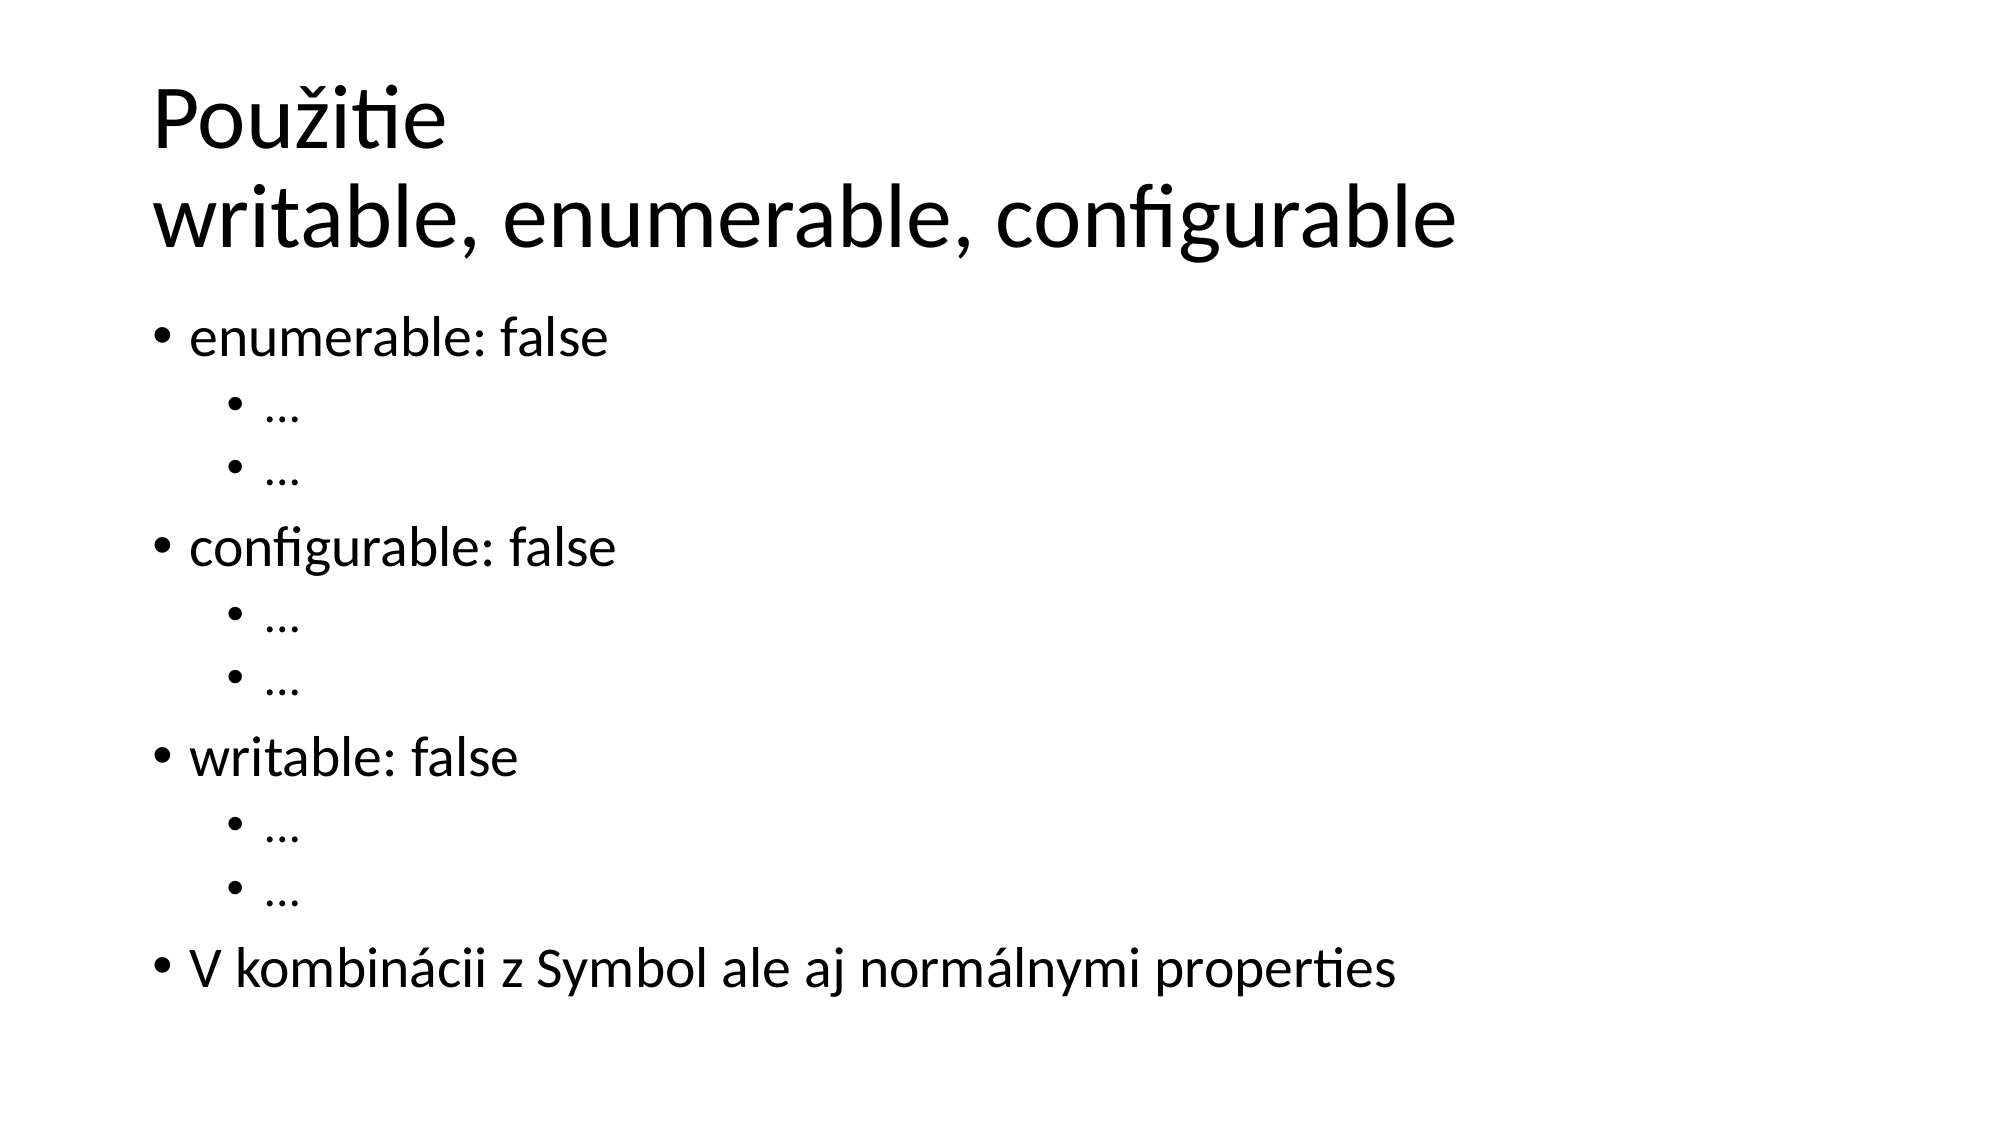

# Použitie writable, enumerable, configurable
enumerable: false
...
...
configurable: false
...
...
writable: false
...
...
V kombinácii z Symbol ale aj normálnymi properties